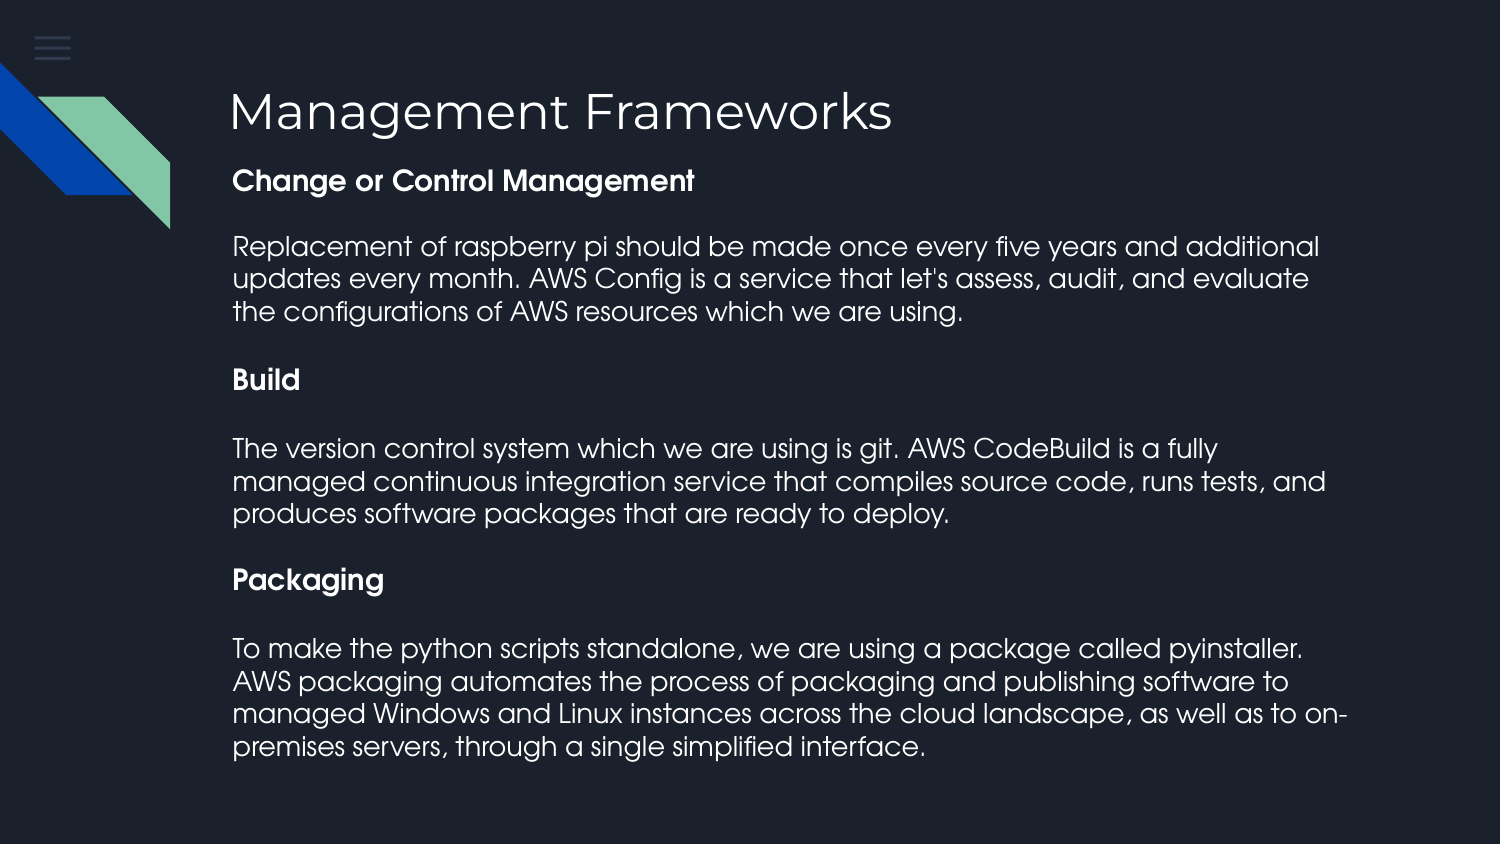

# Management Frameworks

Change or Control Management

Replacement of raspberry pi should be made once every five years and additional updates every month. AWS Config is a service that let's assess, audit, and evaluate the configurations of AWS resources which we are using.

Build

The version control system which we are using is git. AWS CodeBuild is a fully managed continuous integration service that compiles source code, runs tests, and produces software packages that are ready to deploy.

Packaging

To make the python scripts standalone, we are using a package called pyinstaller. AWS packaging automates the process of packaging and publishing software to managed Windows and Linux instances across the cloud landscape, as well as to on-premises servers, through a single simplified interface.